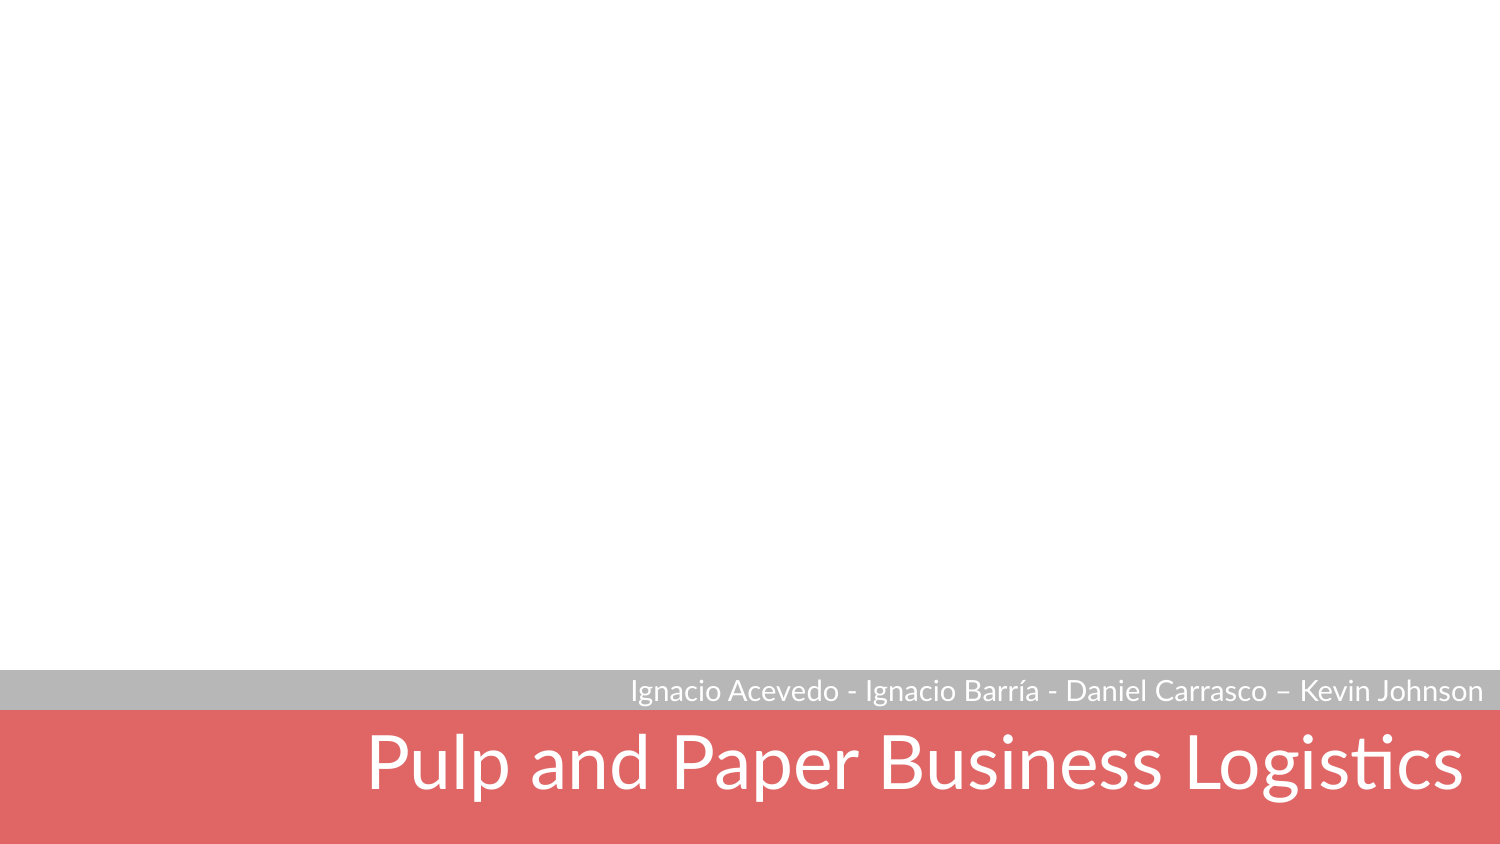

Ignacio Acevedo - Ignacio Barría - Daniel Carrasco – Kevin Johnson

Pulp and Paper Business Logistics